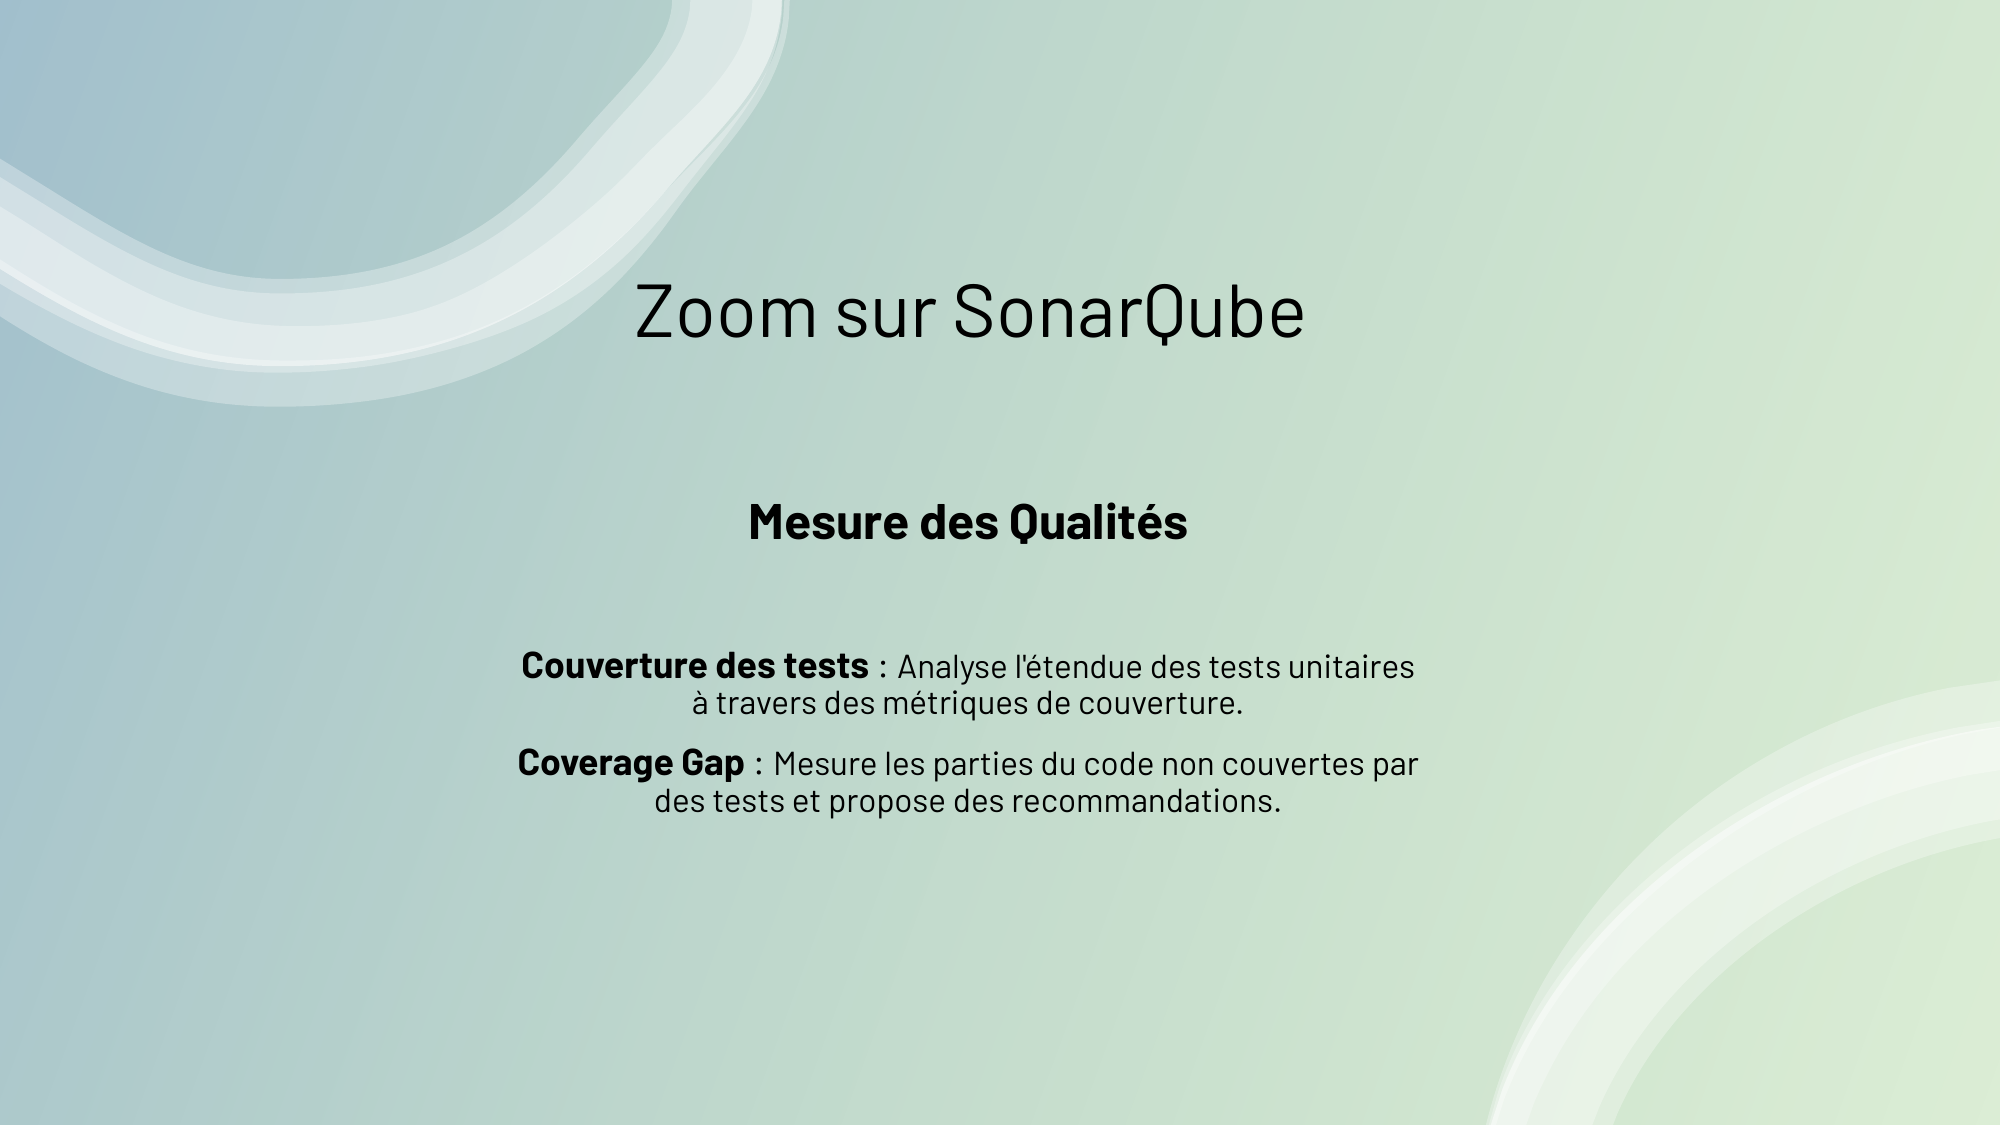

# Zoom sur SonarQube
Mesure des Qualités

Couverture des tests : Analyse l'étendue des tests unitaires à travers des métriques de couverture.
Coverage Gap : Mesure les parties du code non couvertes par des tests et propose des recommandations.